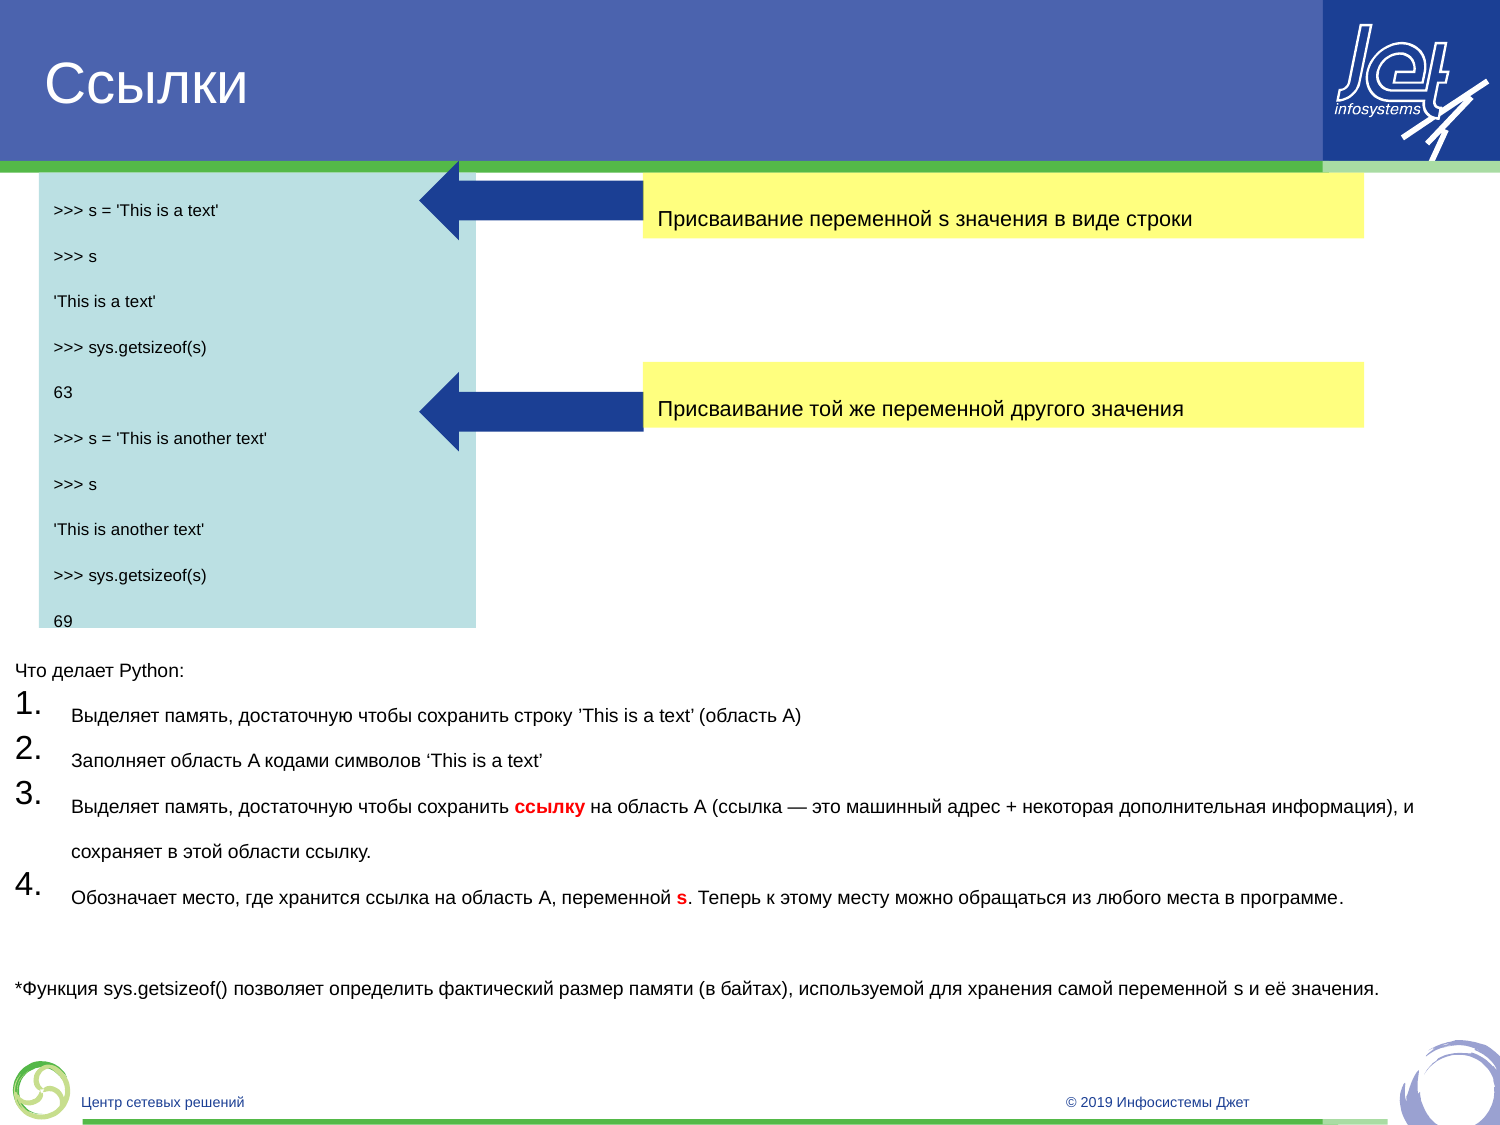

# Ссылки

>>> s = 'This is a text'
>>> s
'This is a text'
>>> sys.getsizeof(s)
63
>>> s = 'This is another text'
>>> s
'This is another text'
>>> sys.getsizeof(s)
69
Присваивание переменной s значения в виде строки
Присваивание той же переменной другого значения

Что делает Python:
Выделяет память, достаточную чтобы сохранить строку ’This is a text’ (область A)
Заполняет область A кодами символов ‘This is a text’
Выделяет память, достаточную чтобы сохранить ссылку на область А (ссылка — это машинный адрес + некоторая дополнительная информация), и сохраняет в этой области ссылку.
Обозначает место, где хранится ссылка на область A, переменной s. Теперь к этому месту можно обращаться из любого места в программе.

*Функция sys.getsizeof() позволяет определить фактический размер памяти (в байтах), используемой для хранения самой переменной s и её значения.